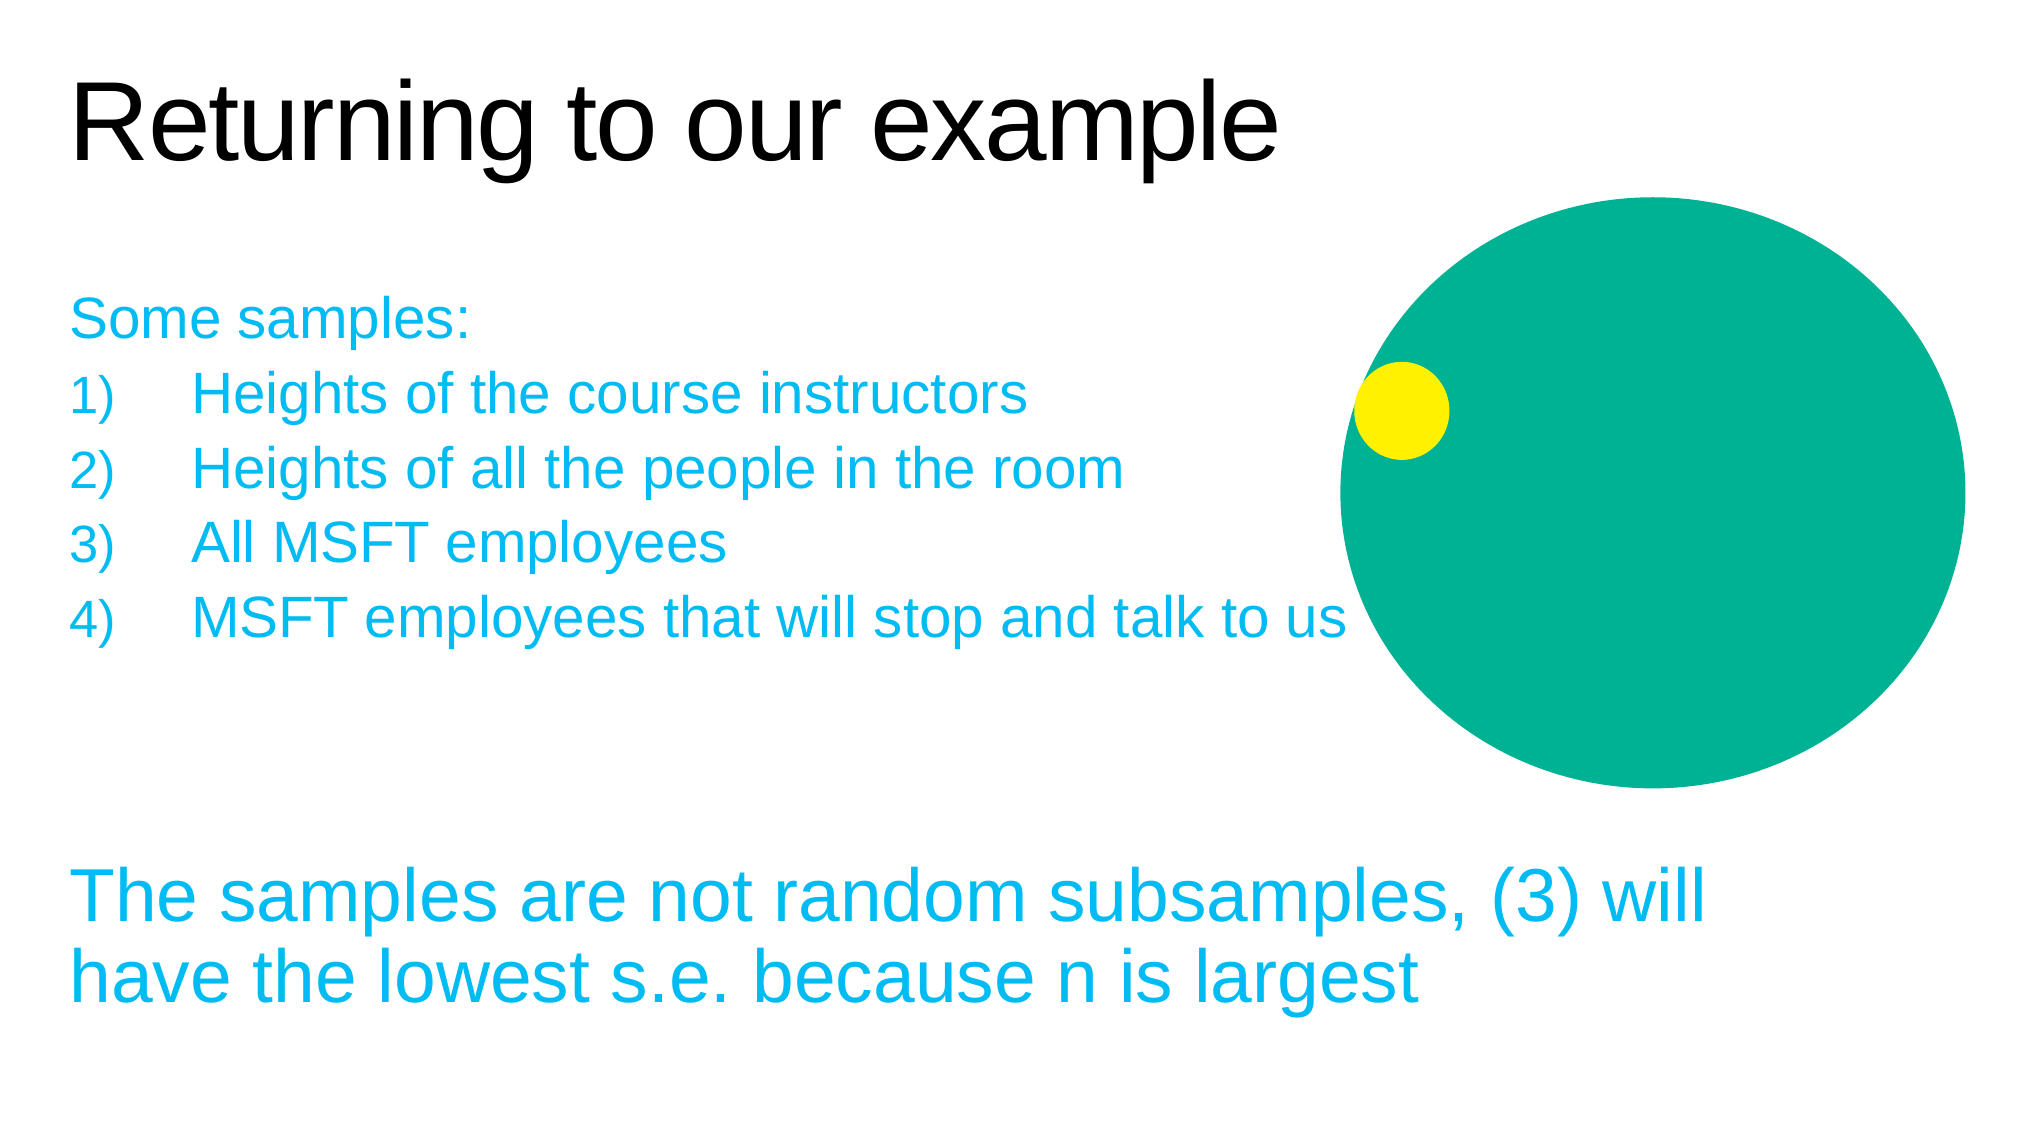

# Returning to our example

Some samples:
Heights of the course instructors
Heights of all the people in the room
All MSFT employees
MSFT employees that will stop and talk to us

The samples are not random subsamples, (3) will have the lowest s.e. because n is largest